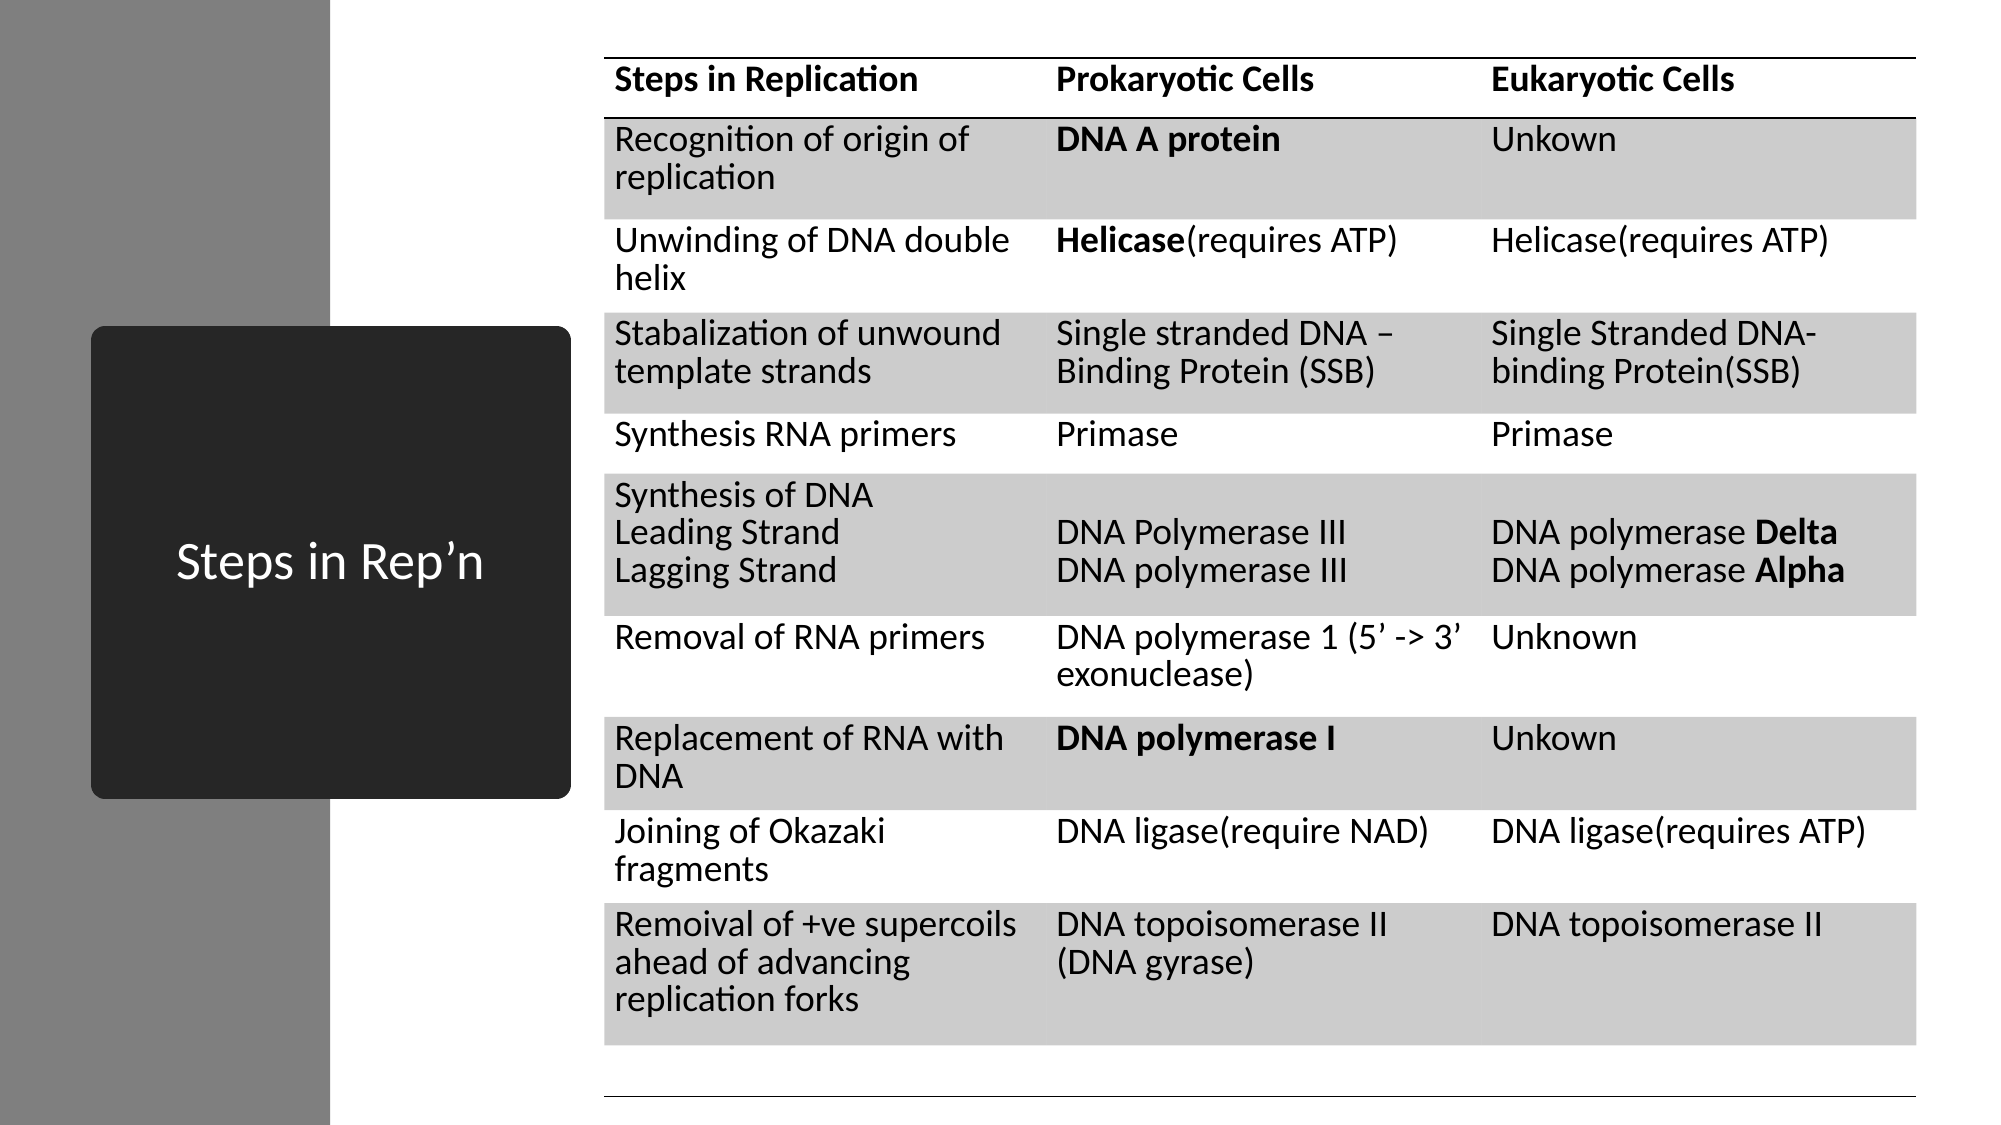

| Steps in Replication | Prokaryotic Cells | Eukaryotic Cells |
| --- | --- | --- |
| Recognition of origin of replication | DNA A protein | Unkown |
| Unwinding of DNA double helix | Helicase(requires ATP) | Helicase(requires ATP) |
| Stabalization of unwound template strands | Single stranded DNA –Binding Protein (SSB) | Single Stranded DNA-binding Protein(SSB) |
| Synthesis RNA primers | Primase | Primase |
| Synthesis of DNA Leading Strand Lagging Strand | DNA Polymerase III DNA polymerase III | DNA polymerase Delta DNA polymerase Alpha |
| Removal of RNA primers | DNA polymerase 1 (5’ -> 3’ exonuclease) | Unknown |
| Replacement of RNA with DNA | DNA polymerase I | Unkown |
| Joining of Okazaki fragments | DNA ligase(require NAD) | DNA ligase(requires ATP) |
| Remoival of +ve supercoils ahead of advancing replication forks | DNA topoisomerase II (DNA gyrase) | DNA topoisomerase II |
|  |  |  |
# Steps in Rep’n